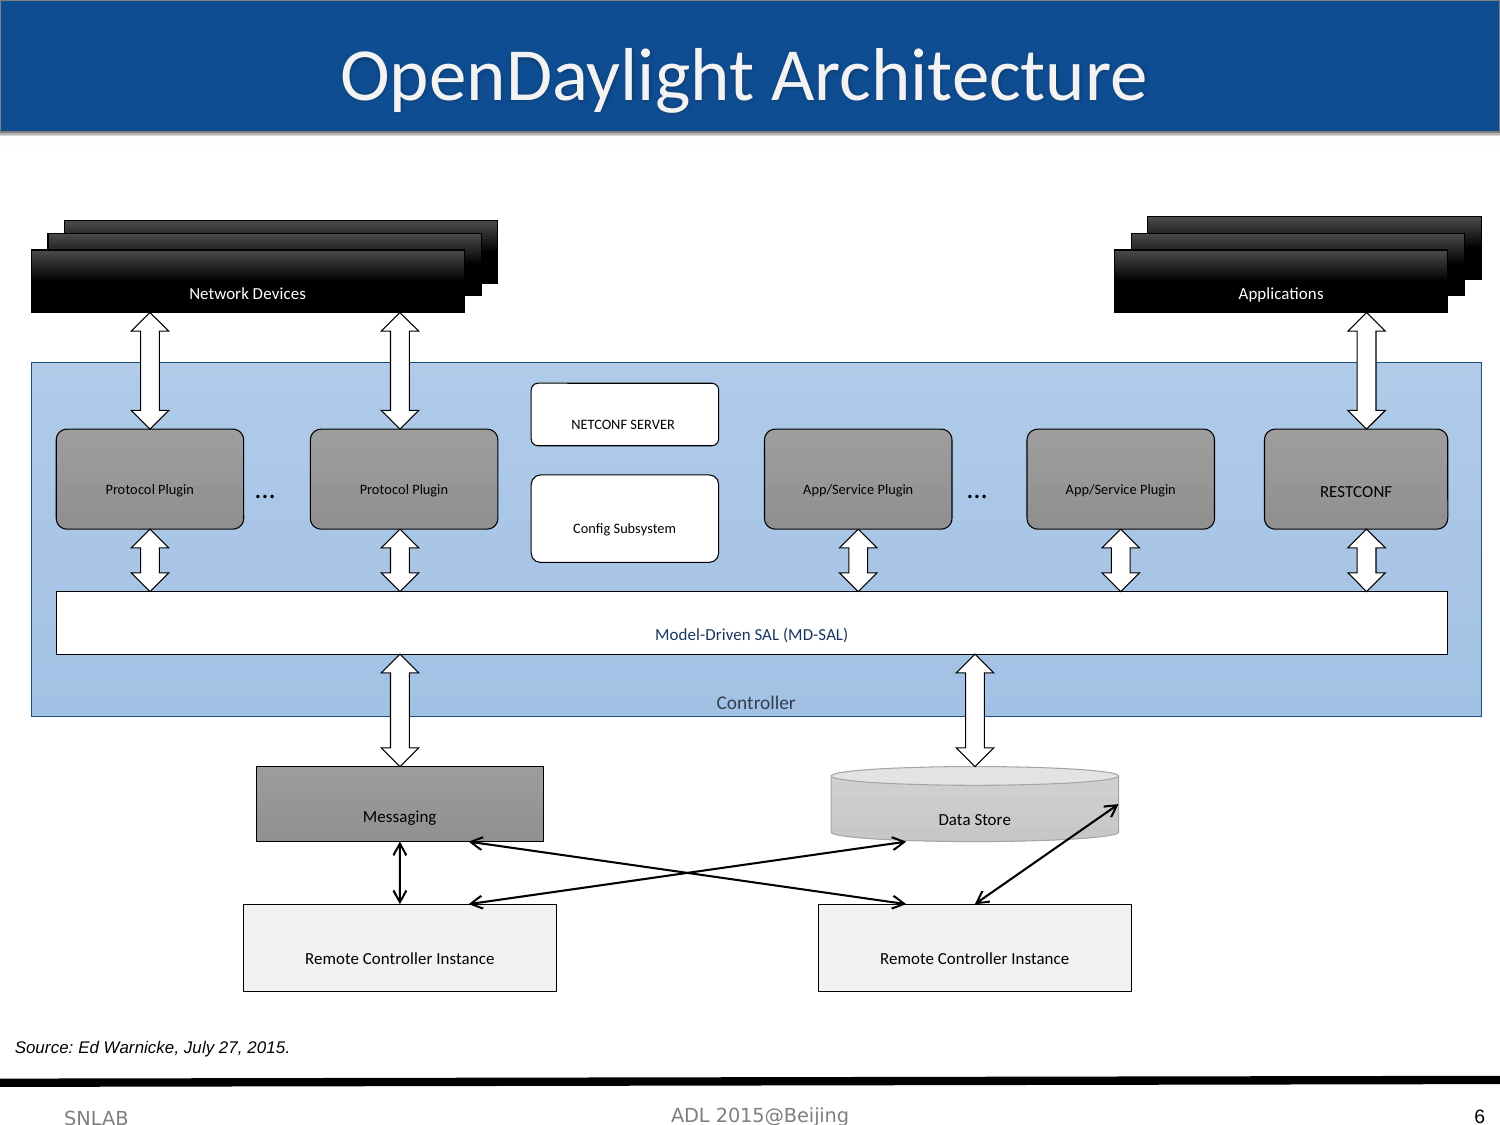

# OpenDaylight Architecture
Applications
Network Devices
Network Applications Orchestration & Services
Network Devices
Applications
Network Devices
Applications

Controller
NETCONF SERVER
Protocol Plugin
...
Protocol Plugin
App/Service Plugin
...
App/Service Plugin
RESTCONF
Plugins & Applications
Config Subsystem

Controller Platform
Model-Driven SAL (MD-SAL)

Messaging
Data Store
Clustering
Remote Controller Instance
Remote Controller Instance
Source: Ed Warnicke, July 27, 2015.
6